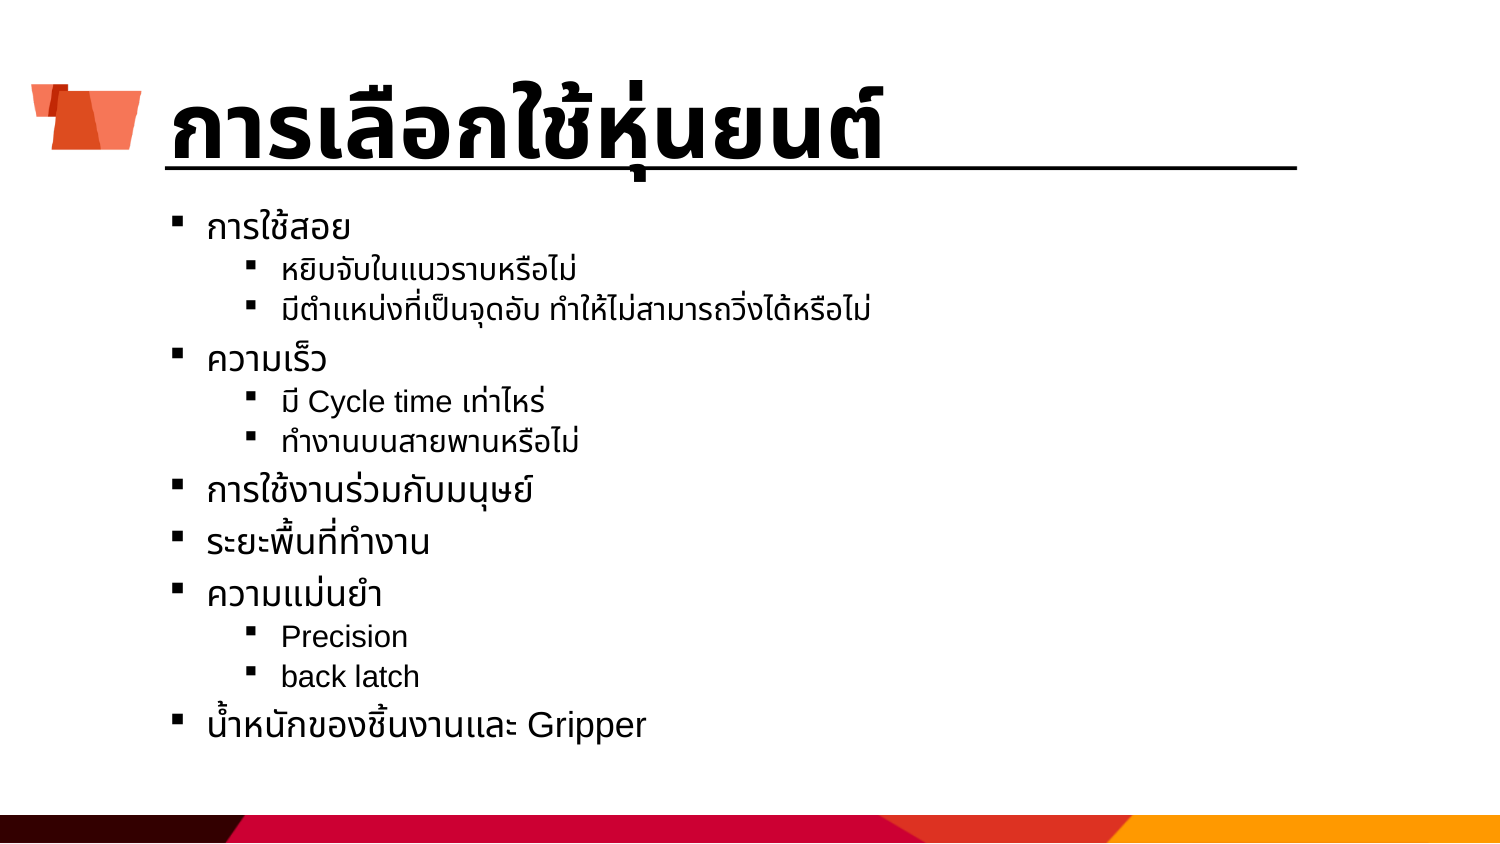

# การเลือกใช้หุ่นยนต์
การใช้สอย
หยิบจับในแนวราบหรือไม่
มีตำแหน่งที่เป็นจุดอับ ทำให้ไม่สามารถวิ่งได้หรือไม่
ความเร็ว
มี Cycle time เท่าไหร่
ทำงานบนสายพานหรือไม่
การใช้งานร่วมกับมนุษย์
ระยะพื้นที่ทำงาน
ความแม่นยำ
Precision
back latch
น้ำหนักของชิ้นงานและ Gripper